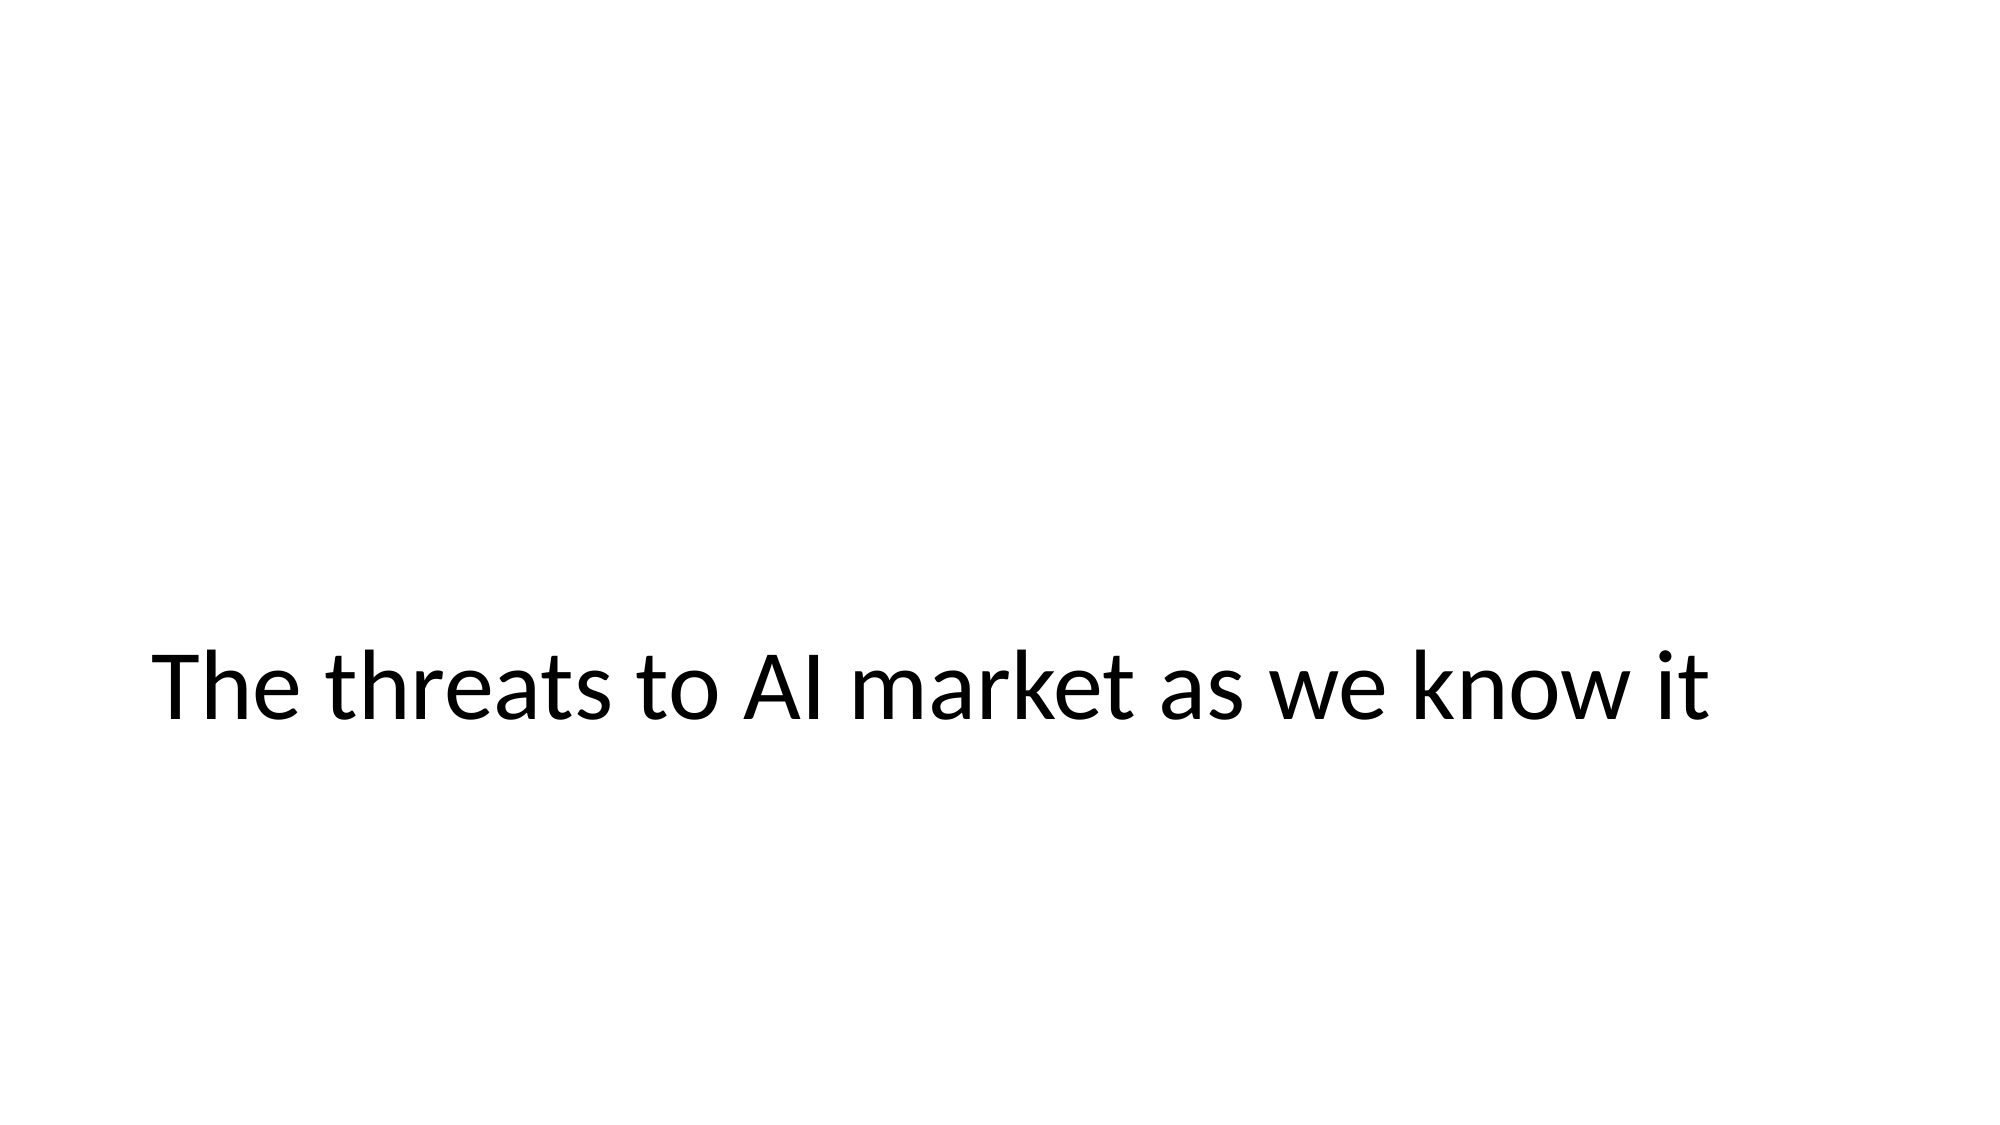

# The threats to AI market as we know it